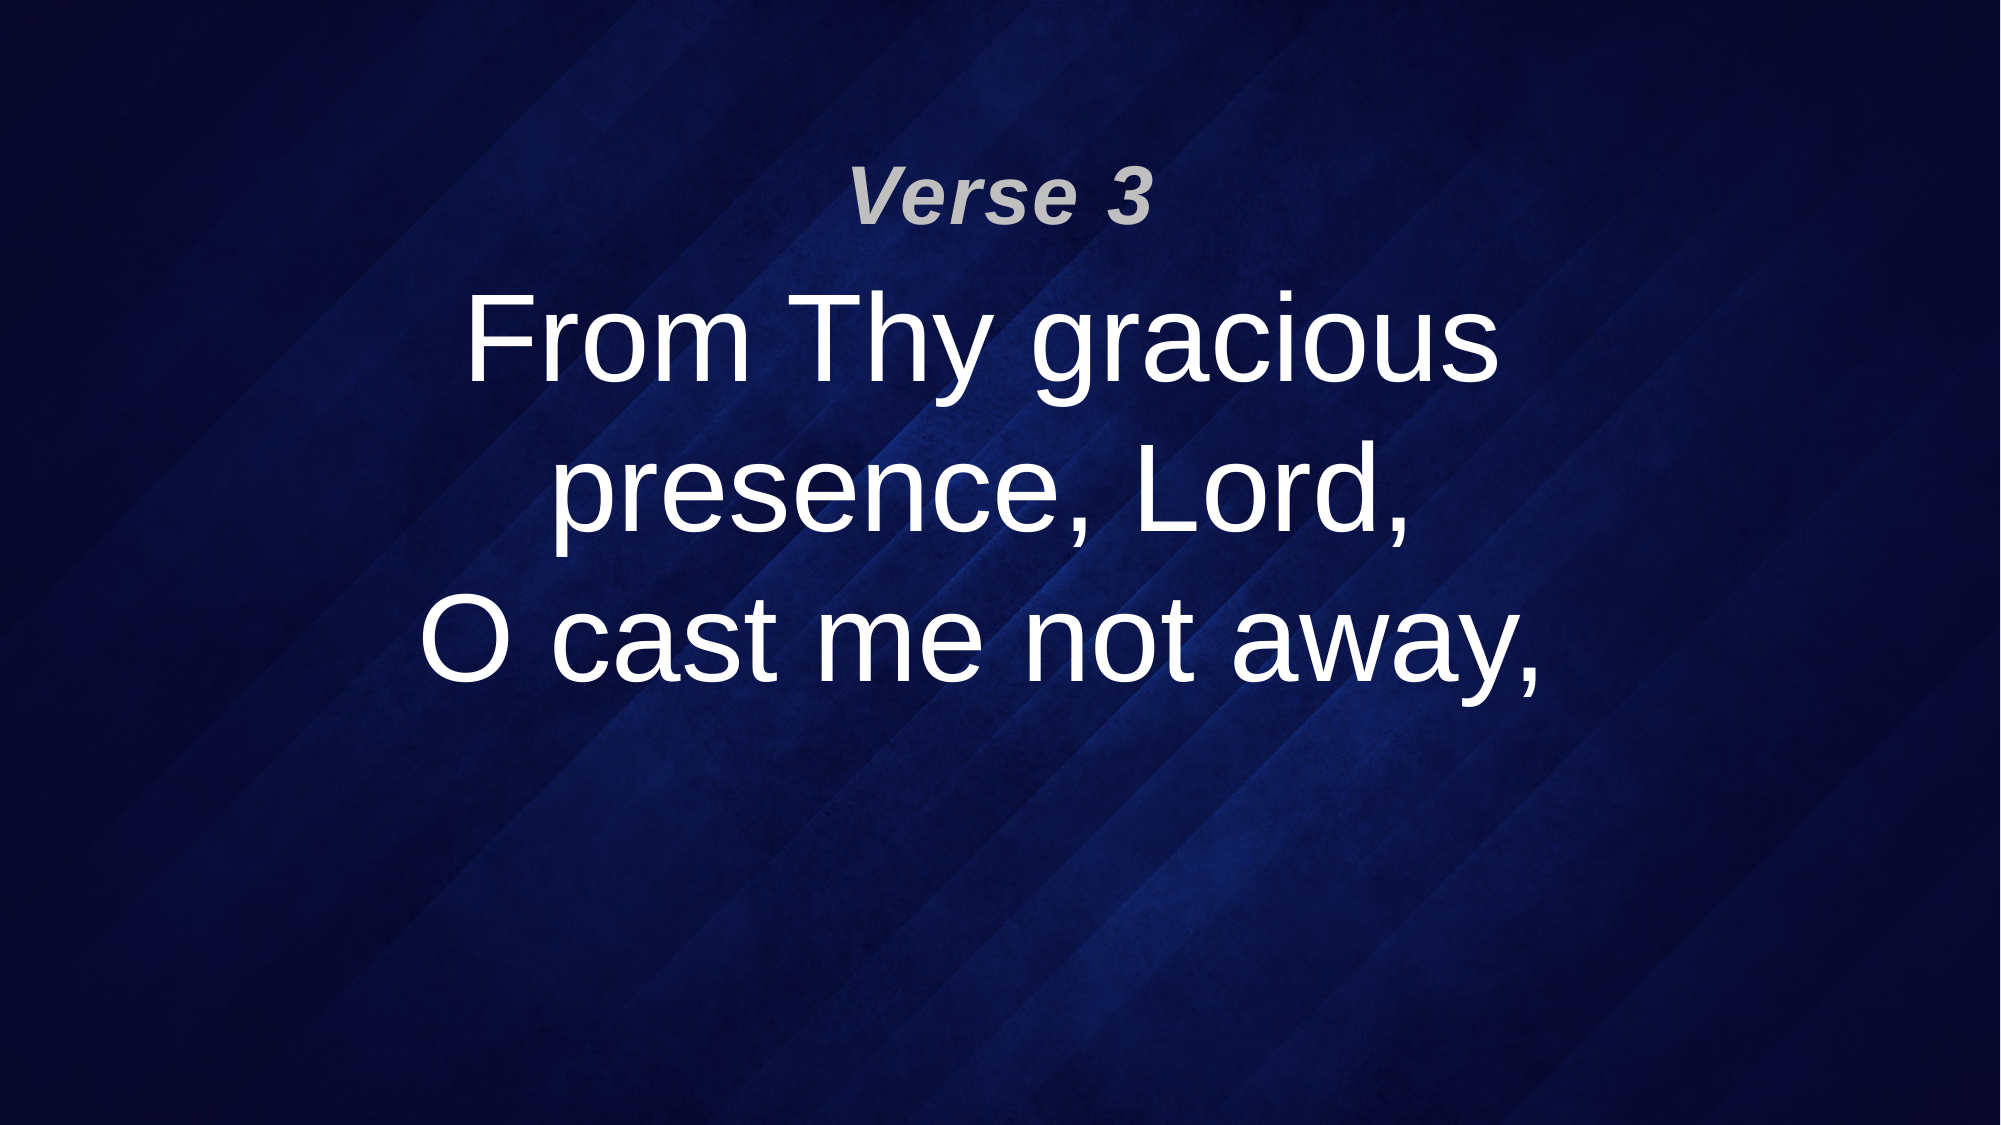

Verse 3
# From Thy gracious presence, Lord, O cast me not away,